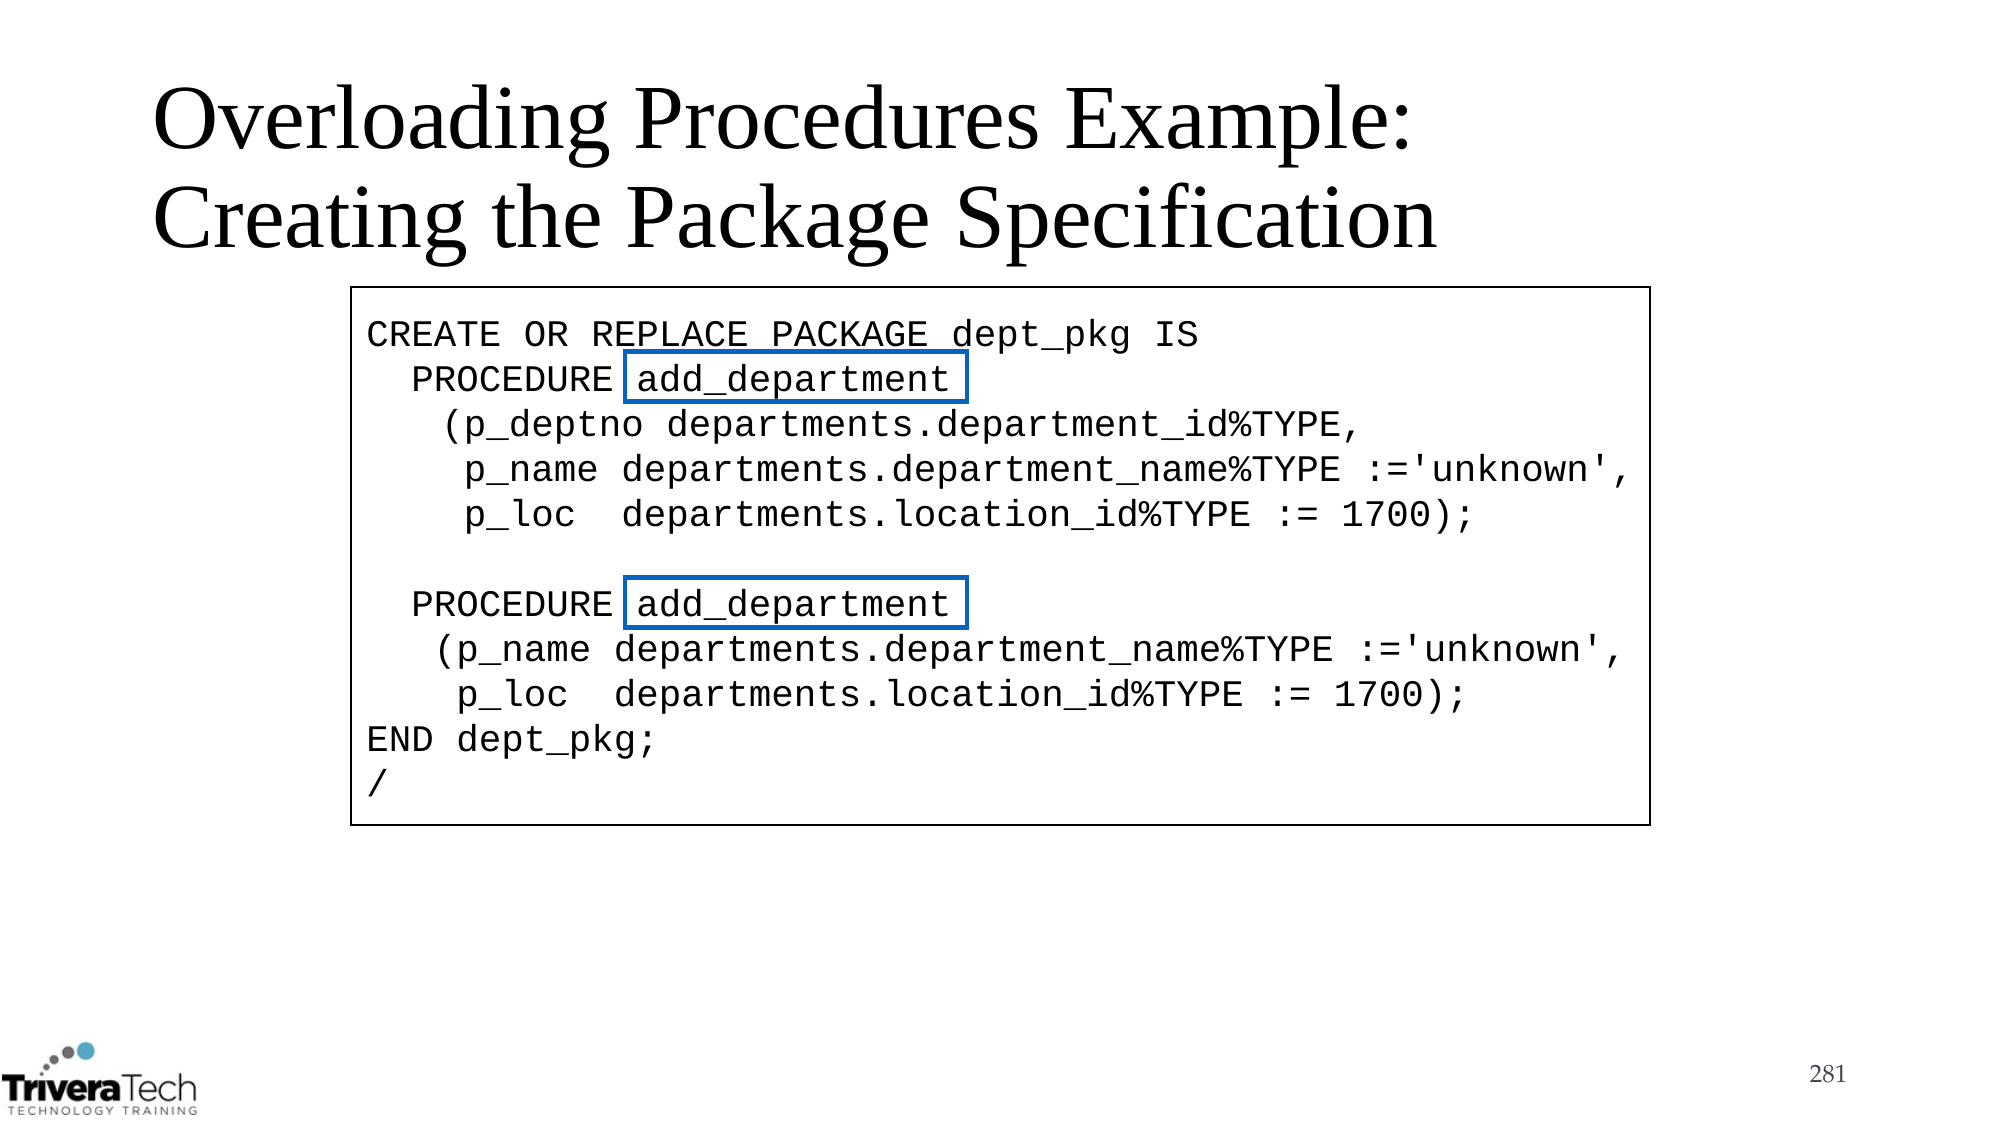

# Overloading Procedures Example: Creating the Package Specification
CREATE OR REPLACE PACKAGE dept_pkg IS
  PROCEDURE add_department
(p_deptno departments.department_id%TYPE,
 p_name departments.department_name%TYPE :='unknown',
 p_loc  departments.location_id%TYPE := 1700);

  PROCEDURE add_department
   (p_name departments.department_name%TYPE :='unknown',
    p_loc  departments.location_id%TYPE := 1700);
END dept_pkg;
/

281